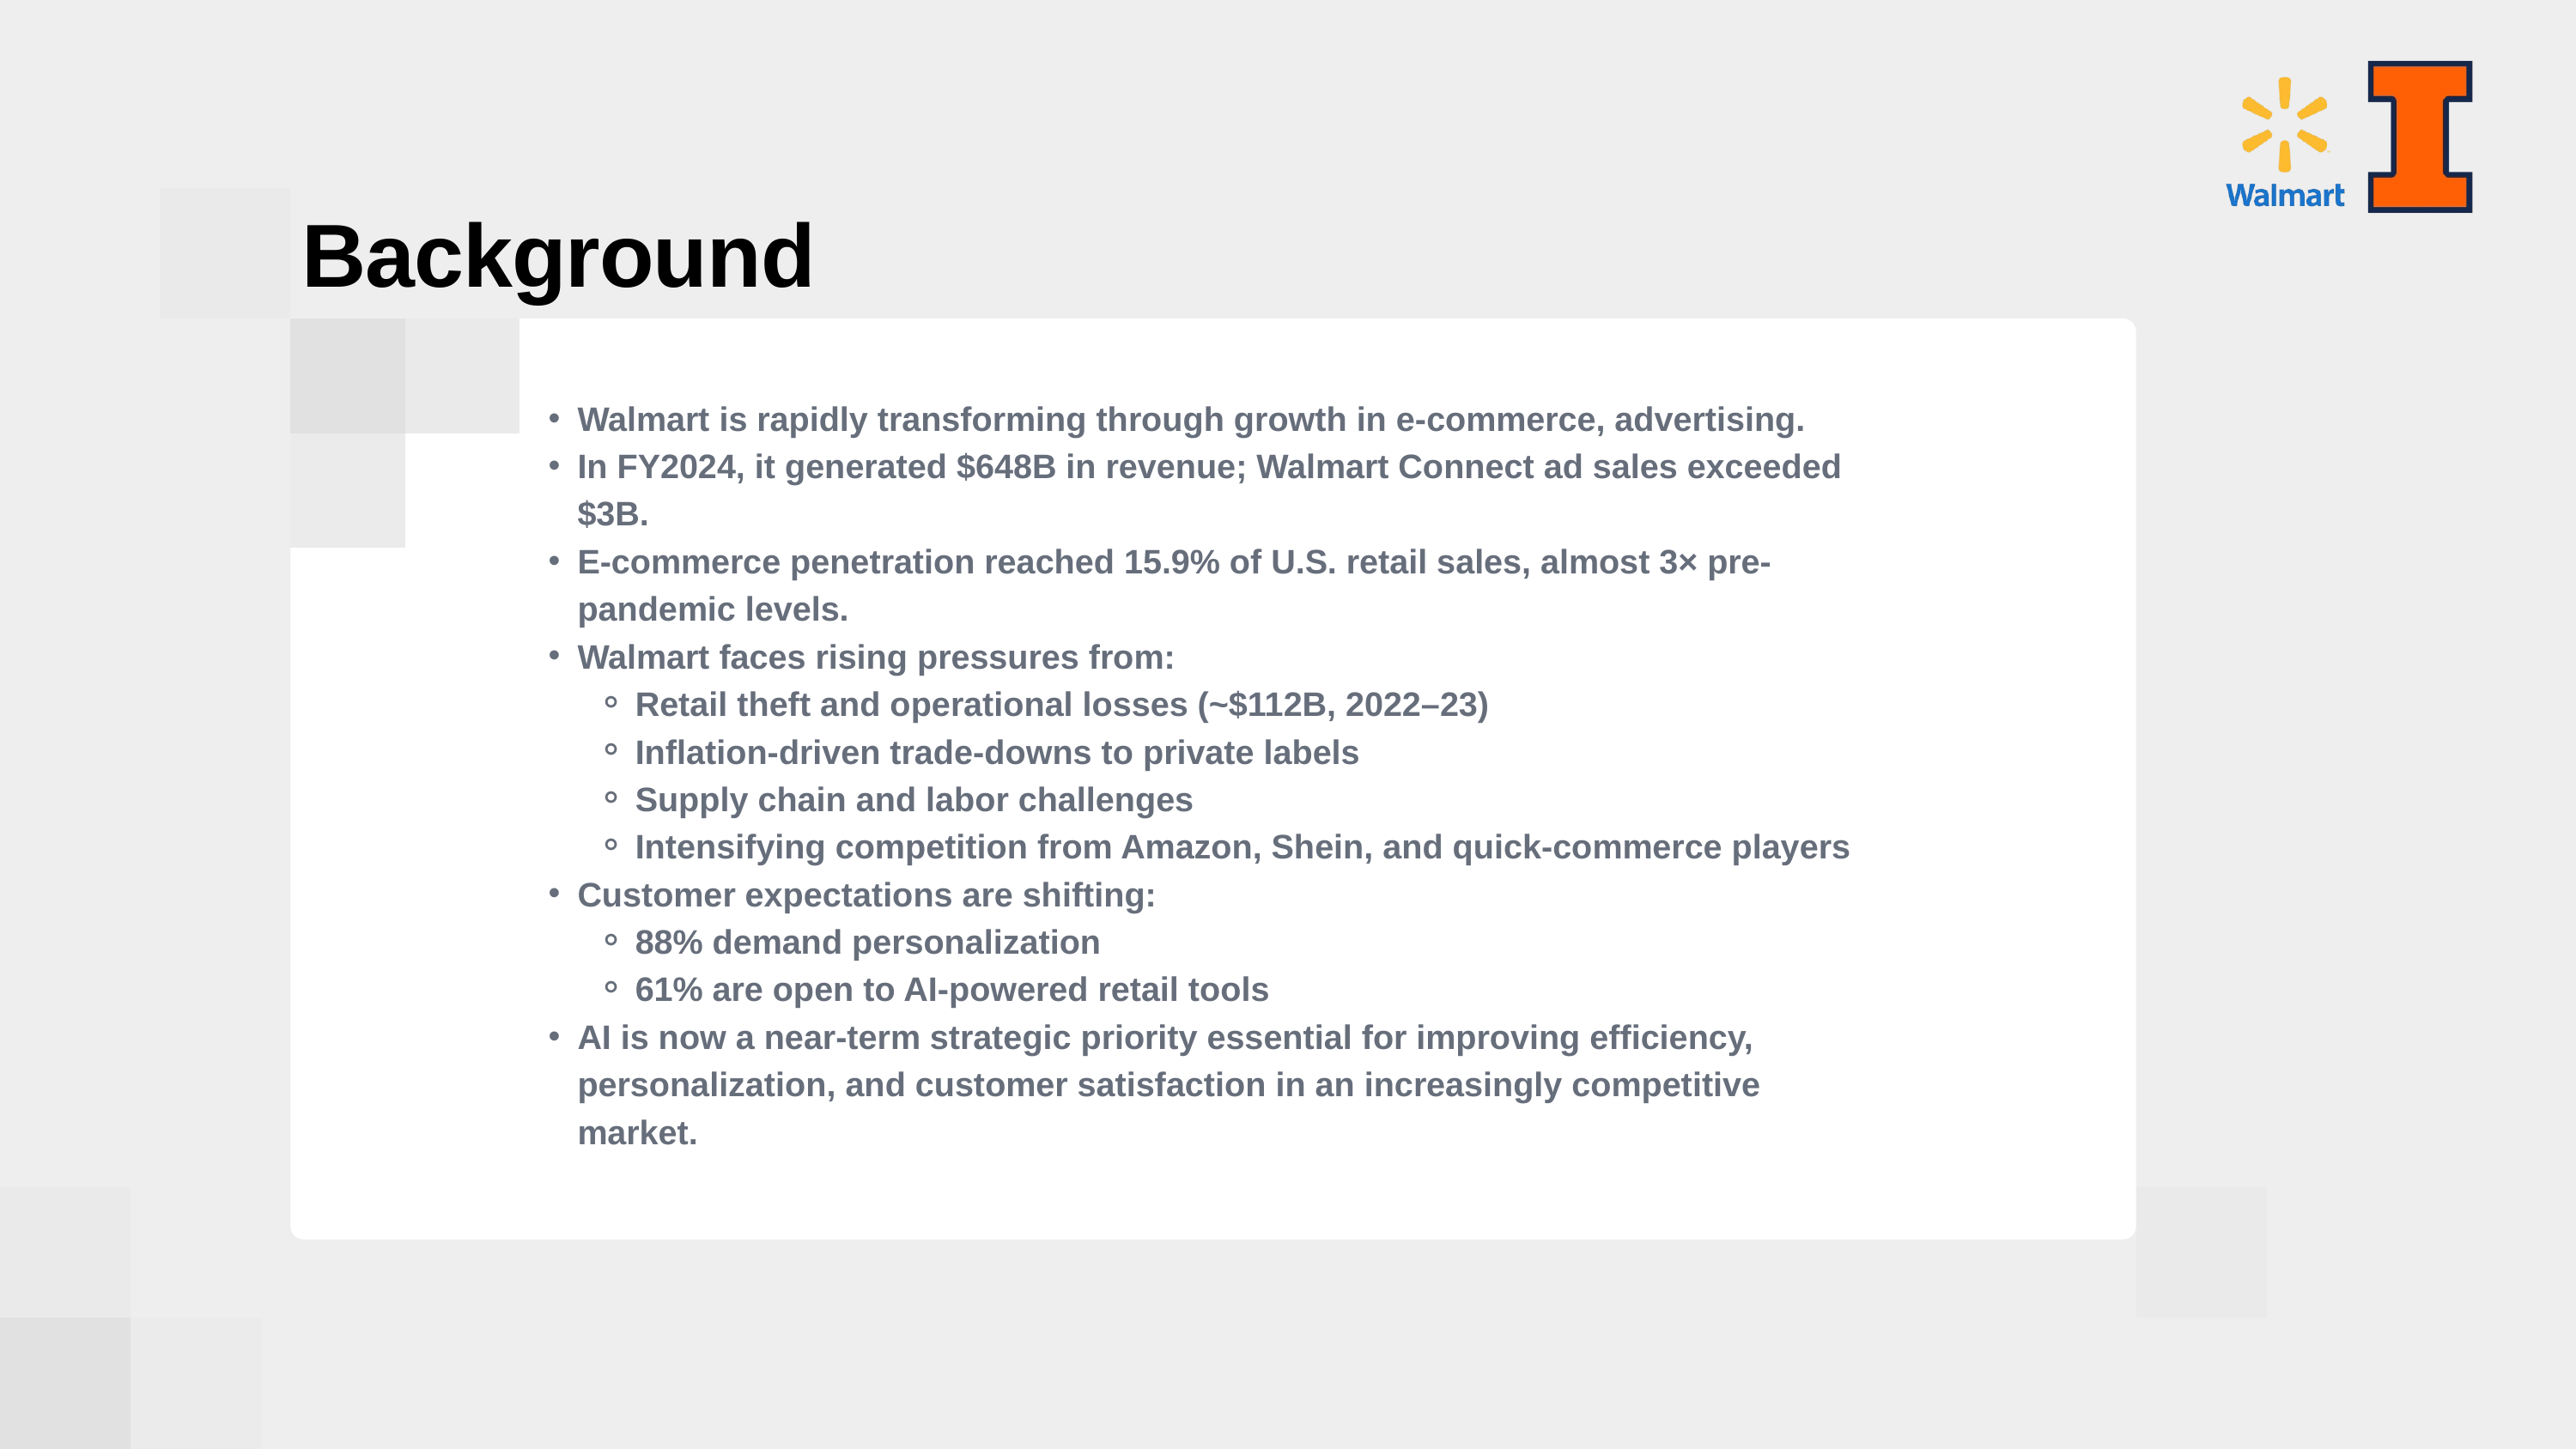

Background

Walmart is rapidly transforming through growth in e-commerce, advertising.
In FY2024, it generated $648B in revenue; Walmart Connect ad sales exceeded $3B.
E-commerce penetration reached 15.9% of U.S. retail sales, almost 3× pre-pandemic levels.
Walmart faces rising pressures from:
Retail theft and operational losses (~$112B, 2022–23)
Inflation-driven trade-downs to private labels
Supply chain and labor challenges
Intensifying competition from Amazon, Shein, and quick-commerce players
Customer expectations are shifting:
88% demand personalization
61% are open to AI-powered retail tools
AI is now a near-term strategic priority essential for improving efficiency, personalization, and customer satisfaction in an increasingly competitive market.